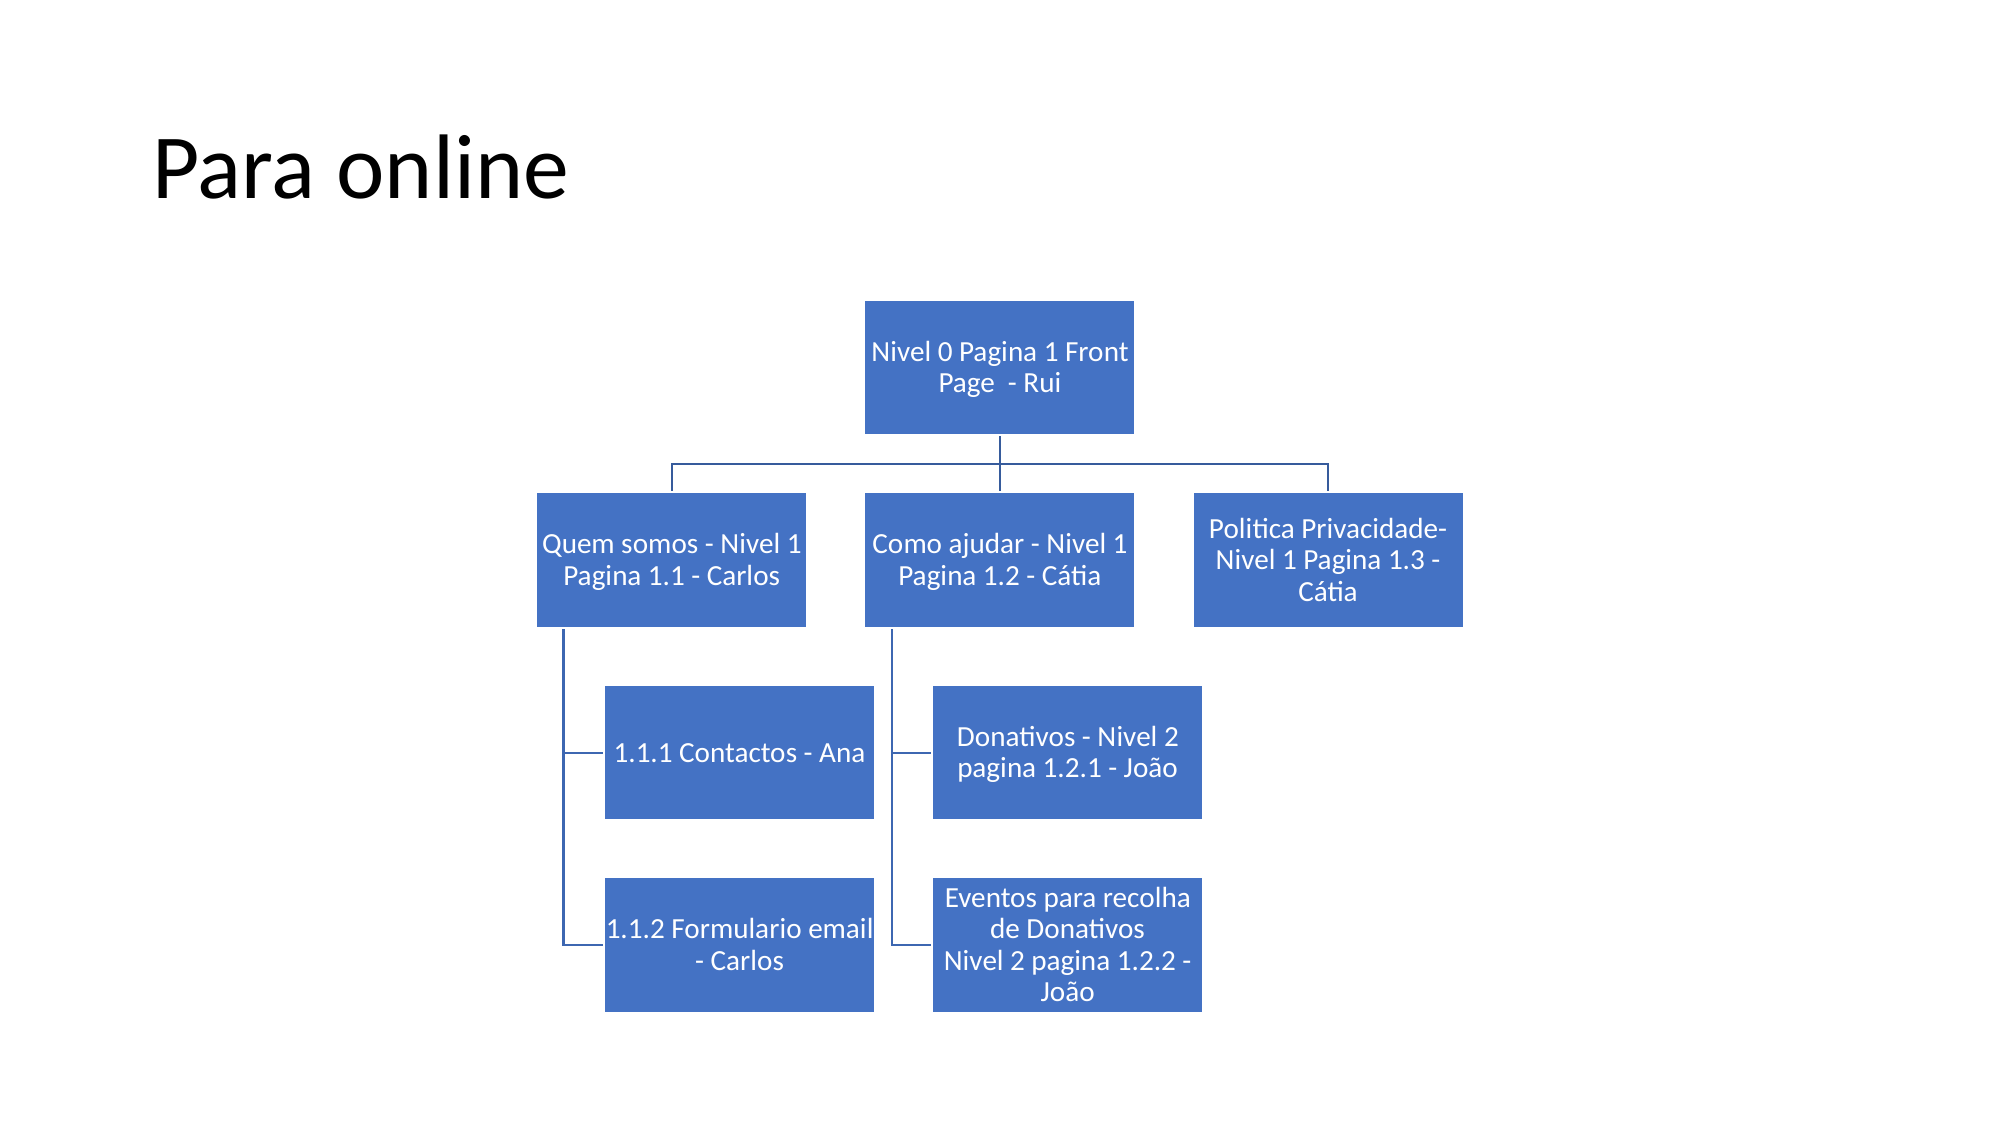

# Para online
Nivel 0 Pagina 1 Front Page  - Rui
Quem somos - Nivel 1 Pagina 1.1 - Carlos
1.1.1 Contactos - Ana
1.1.2 Formulario email - Carlos
Como ajudar - Nivel 1 Pagina 1.2 - Cátia
Donativos - Nivel 2 pagina 1.2.1 - João
Eventos para recolha de Donativos
Nivel 2 pagina 1.2.2 - João
Politica Privacidade- Nivel 1 Pagina 1.3 - Cátia